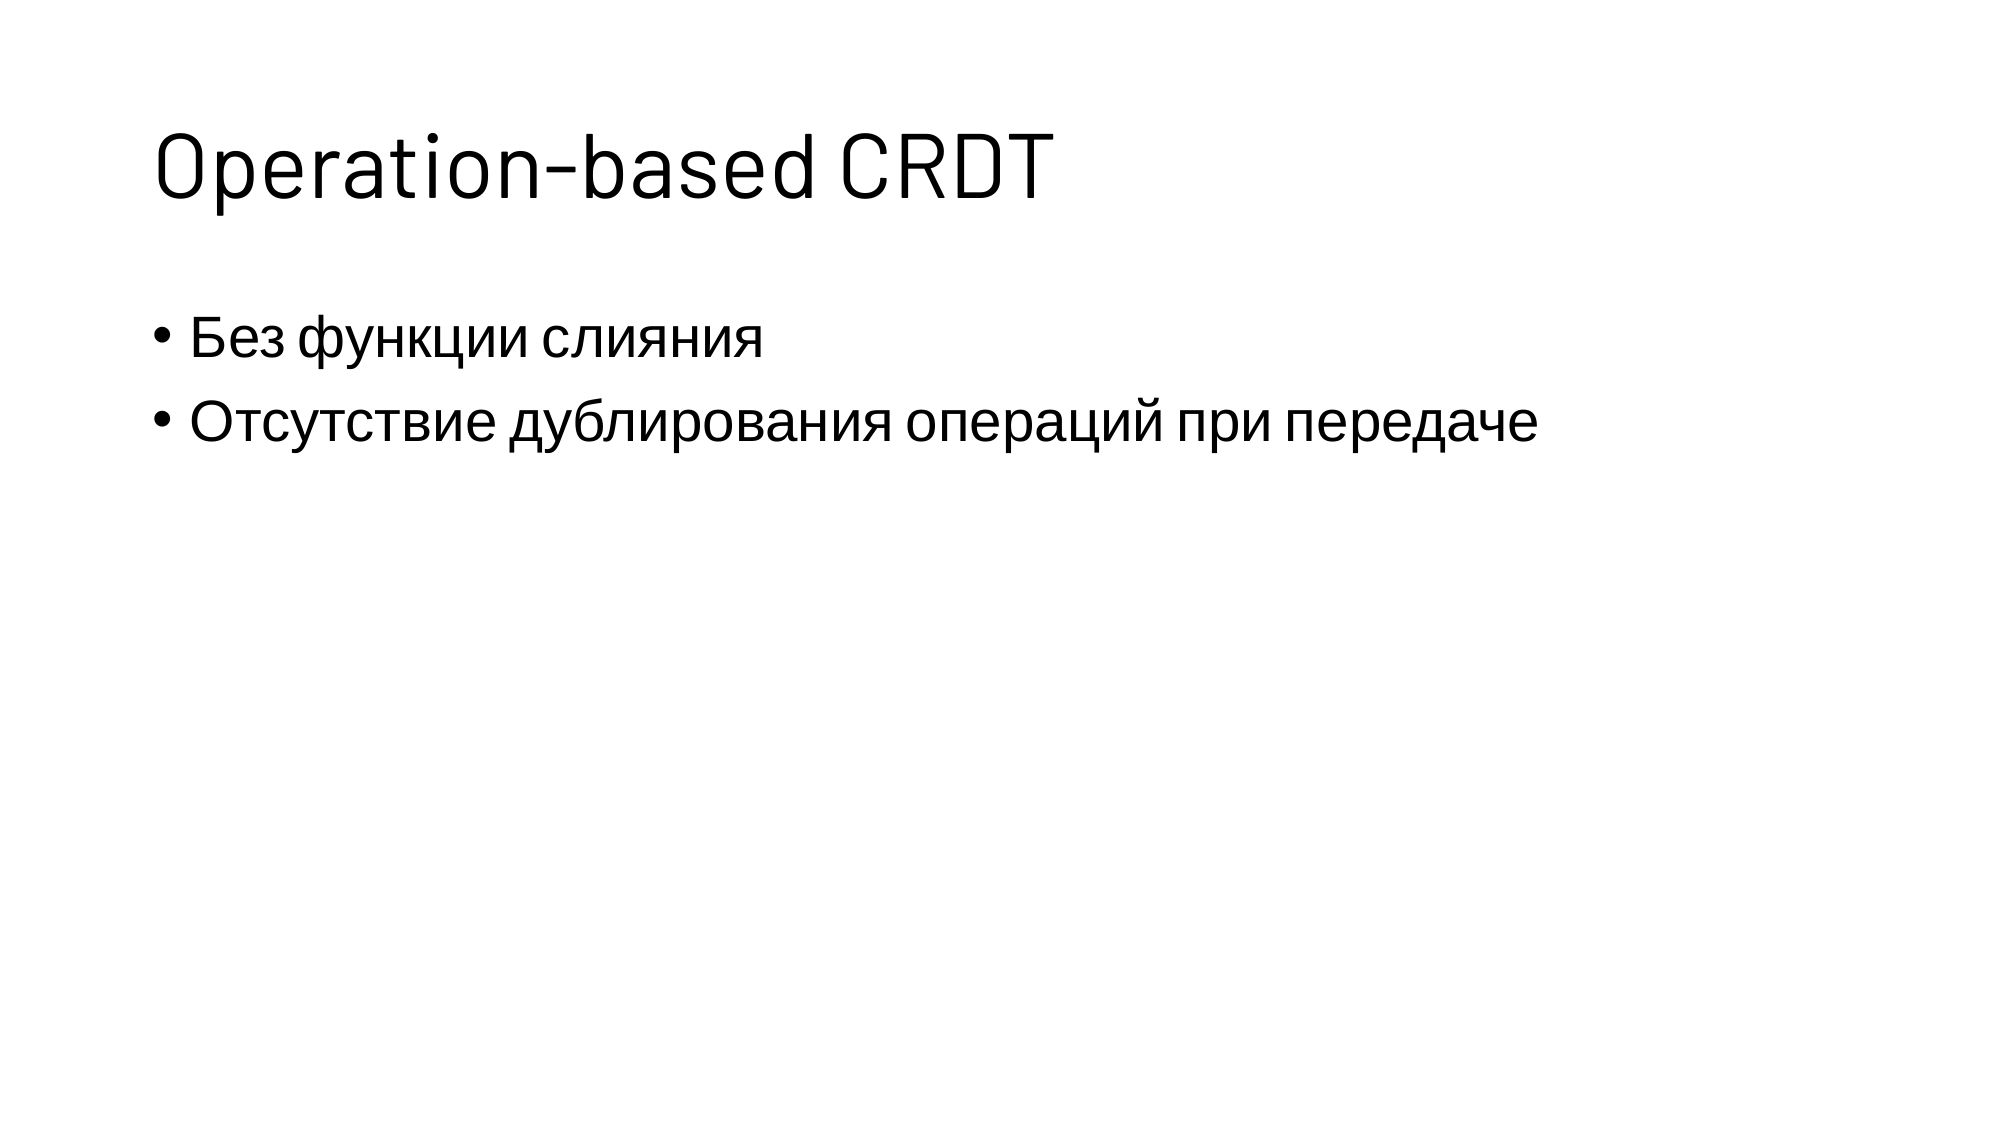

# Operation-based CRDT
Без функции слияния
Отсутствие дублирования операций при передаче